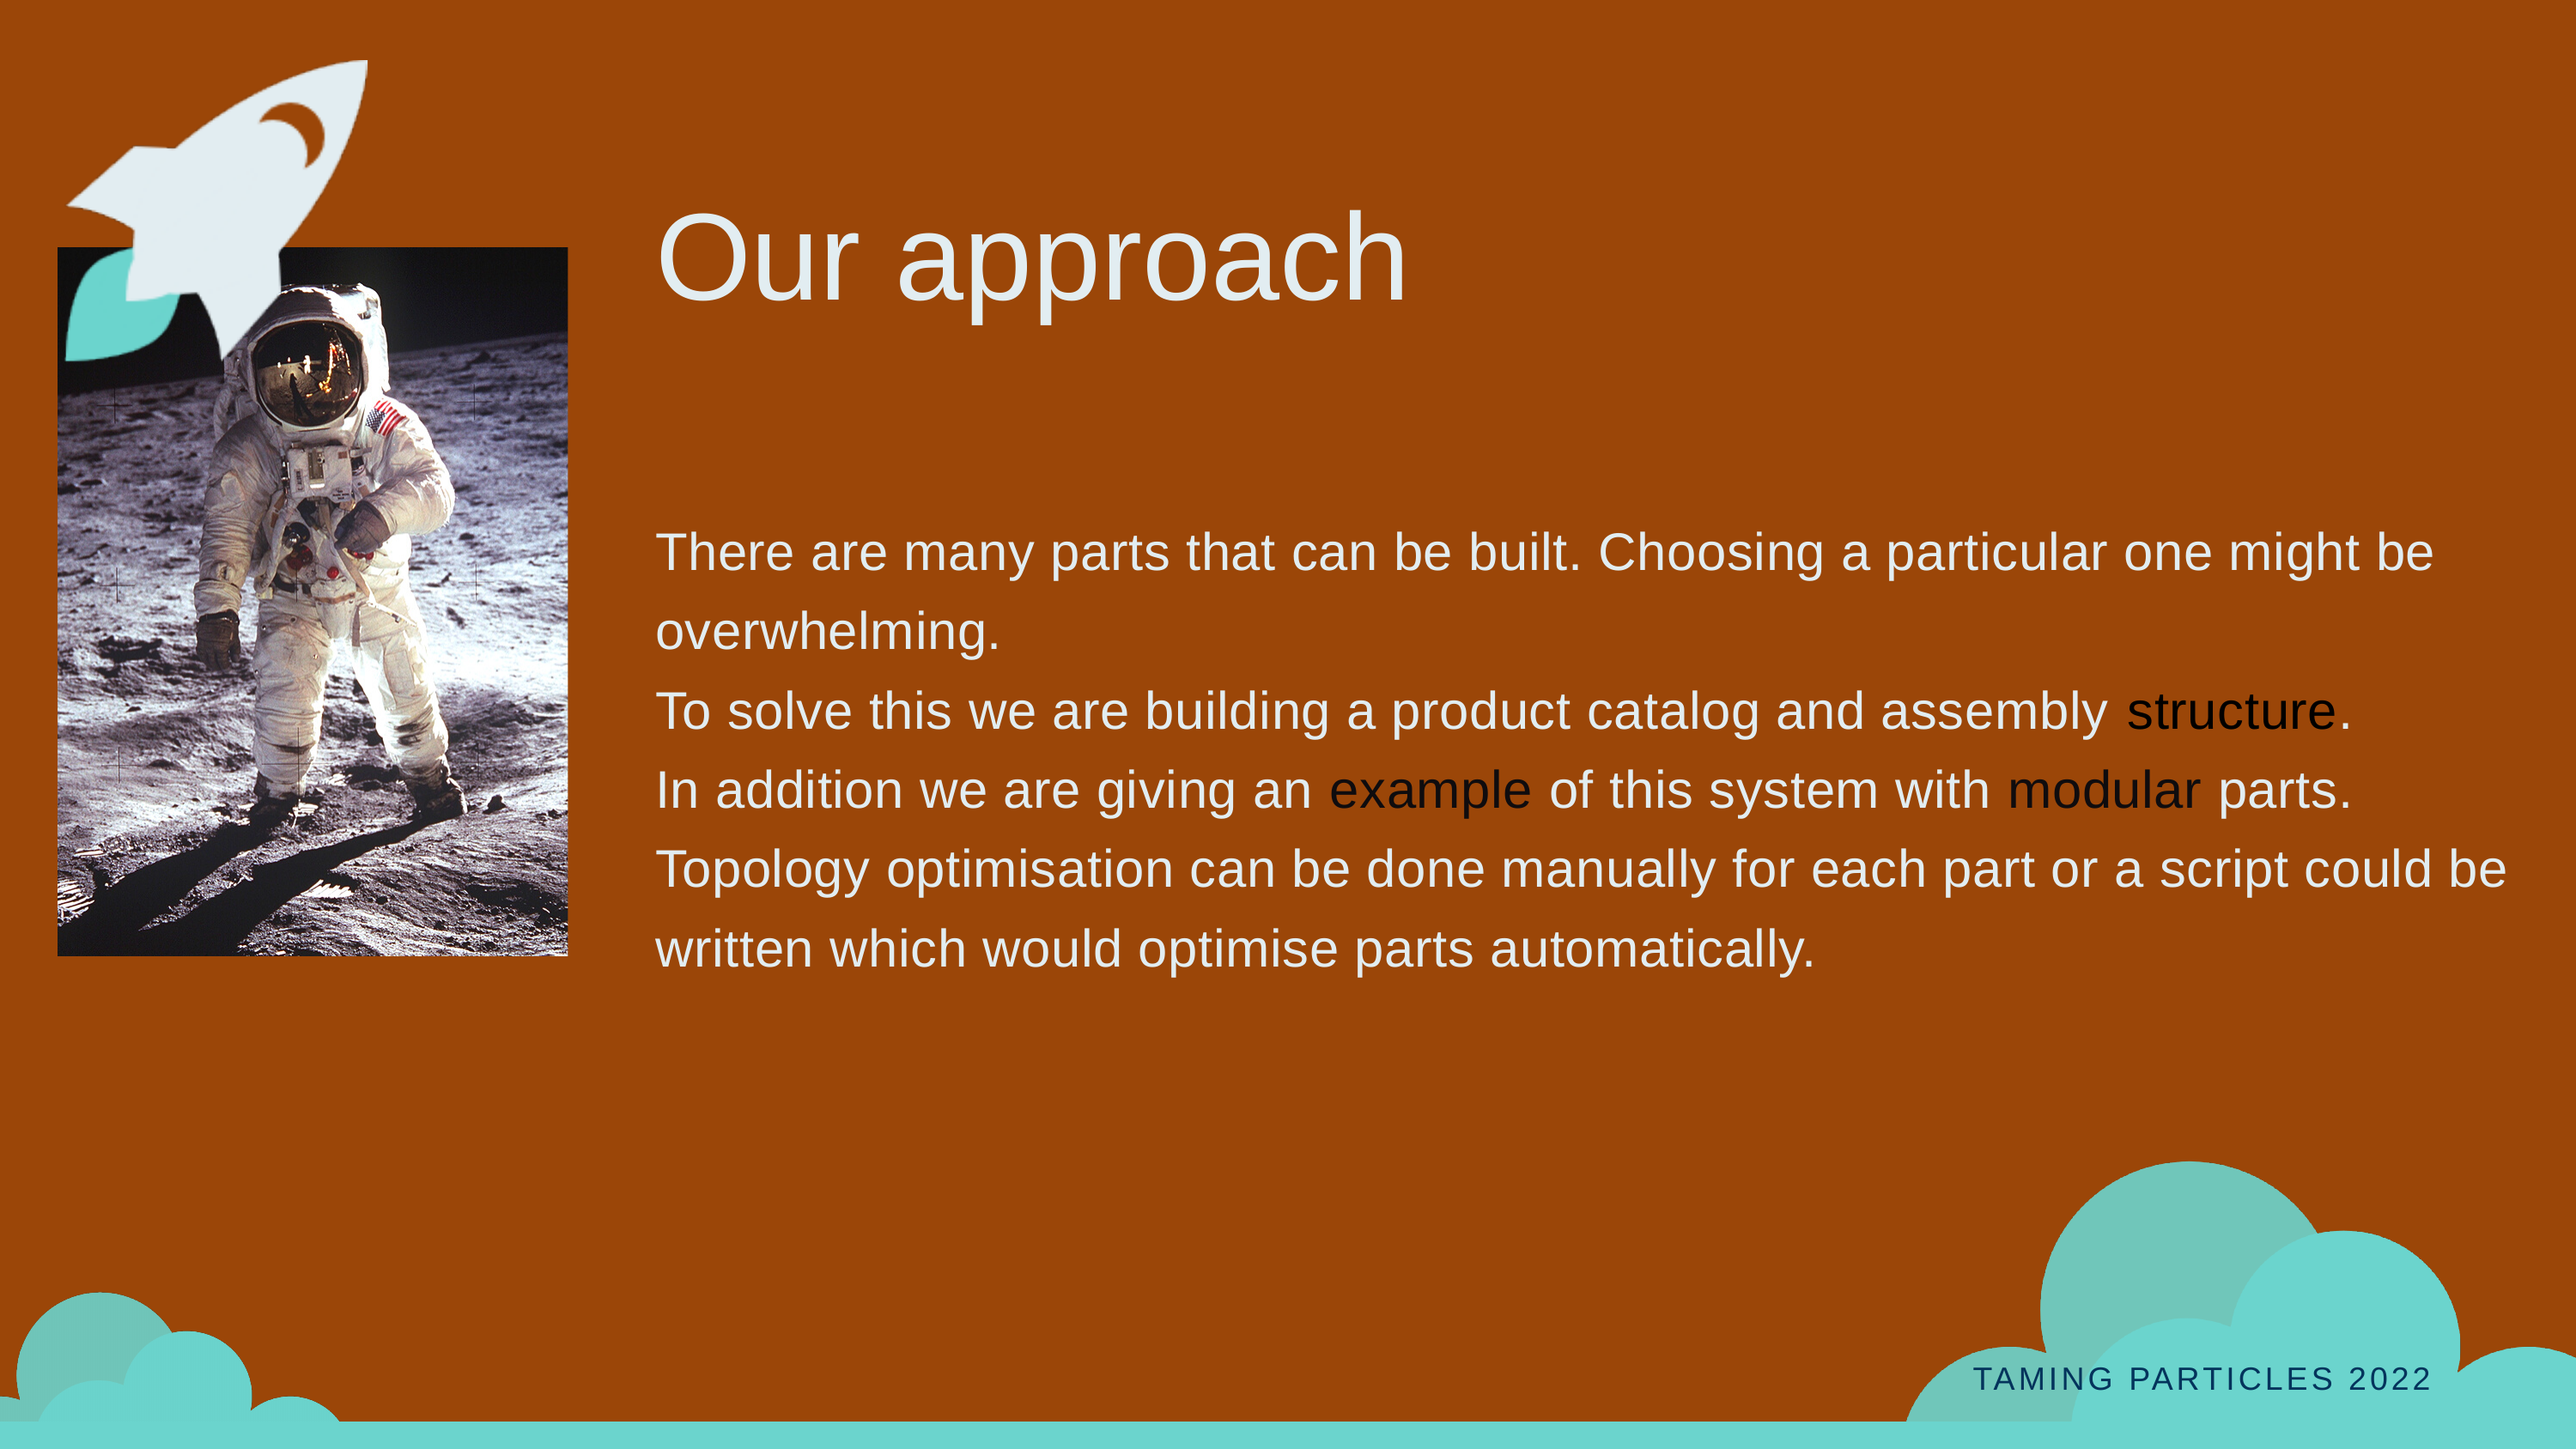

Our approach
There are many parts that can be built. Choosing a particular one might be overwhelming.
To solve this we are building a product catalog and assembly structure.
In addition we are giving an example of this system with modular parts.
Topology optimisation can be done manually for each part or a script could be written which would optimise parts automatically.

TAMING PARTICLES 2022